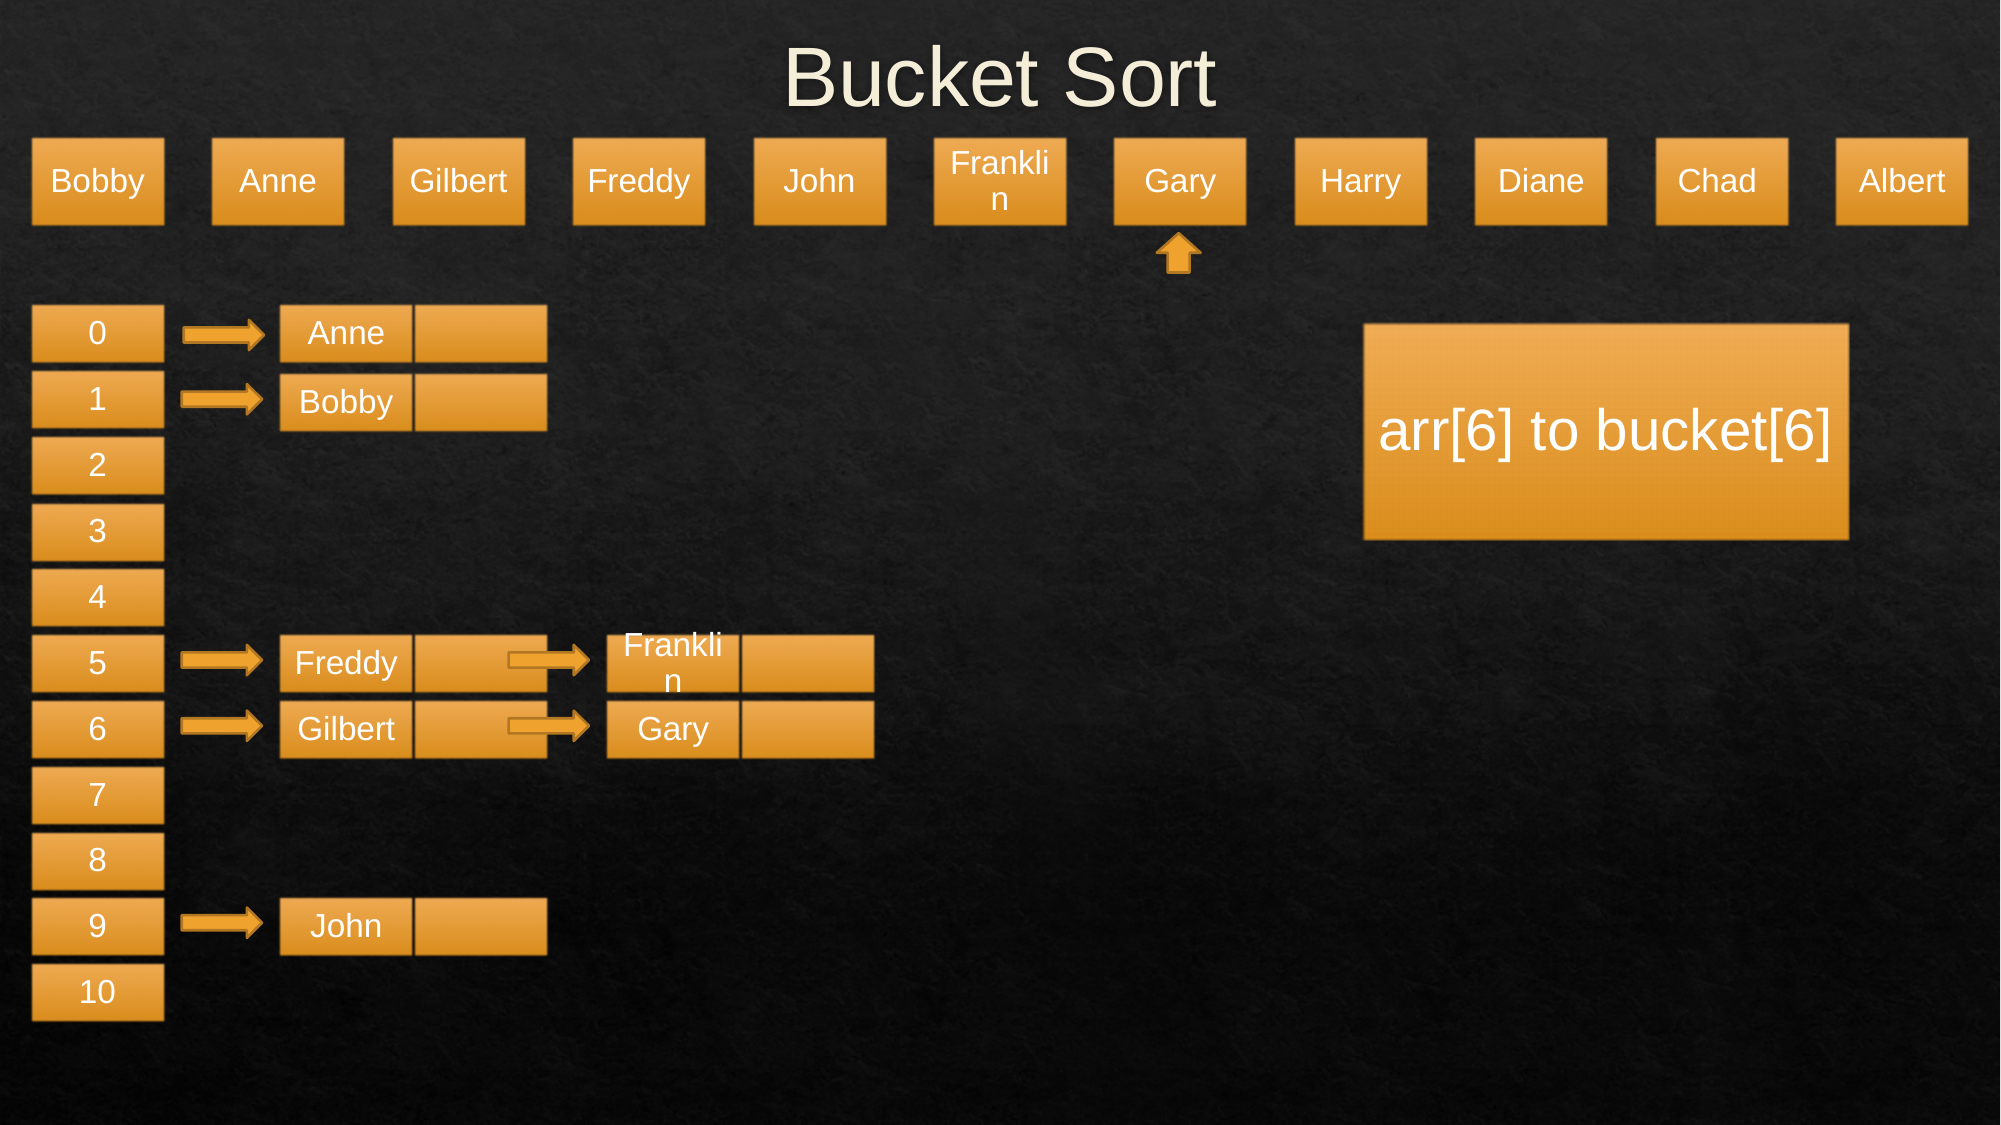

# Bucket Sort
Bobby
Anne
Gilbert
Freddy
John
Franklin
Gary
Harry
Diane
Chad
Albert

0

Anne

arr[6] to bucket[6]

1

Bobby

2

3

4

Freddy

Franklin

5

Gilbert

Gary

6

7

8

John

9

10